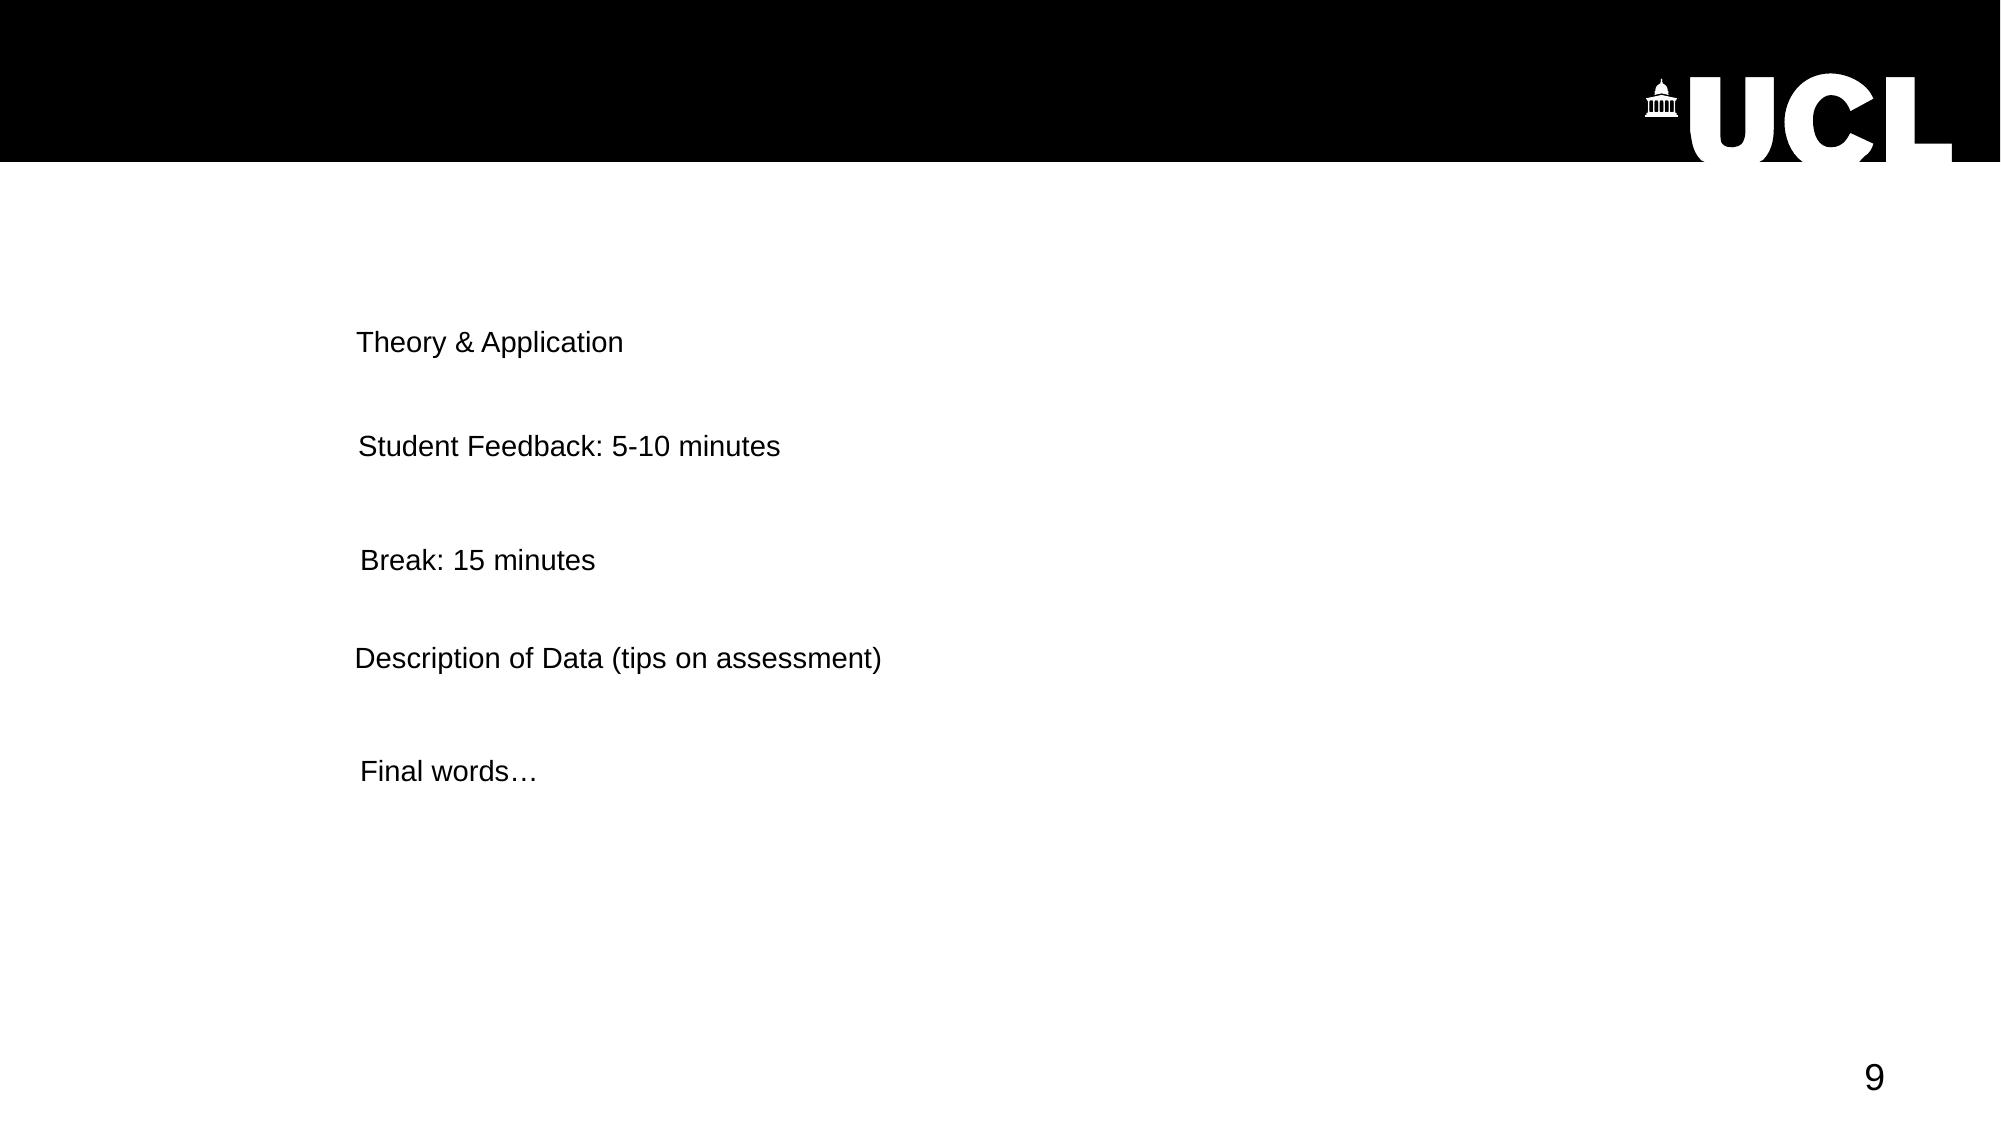

Format of today’s lesson goes…
Theory & Application
Student Feedback: 5-10 minutes
Break: 15 minutes
Description of Data (tips on assessment)
Final words…
9